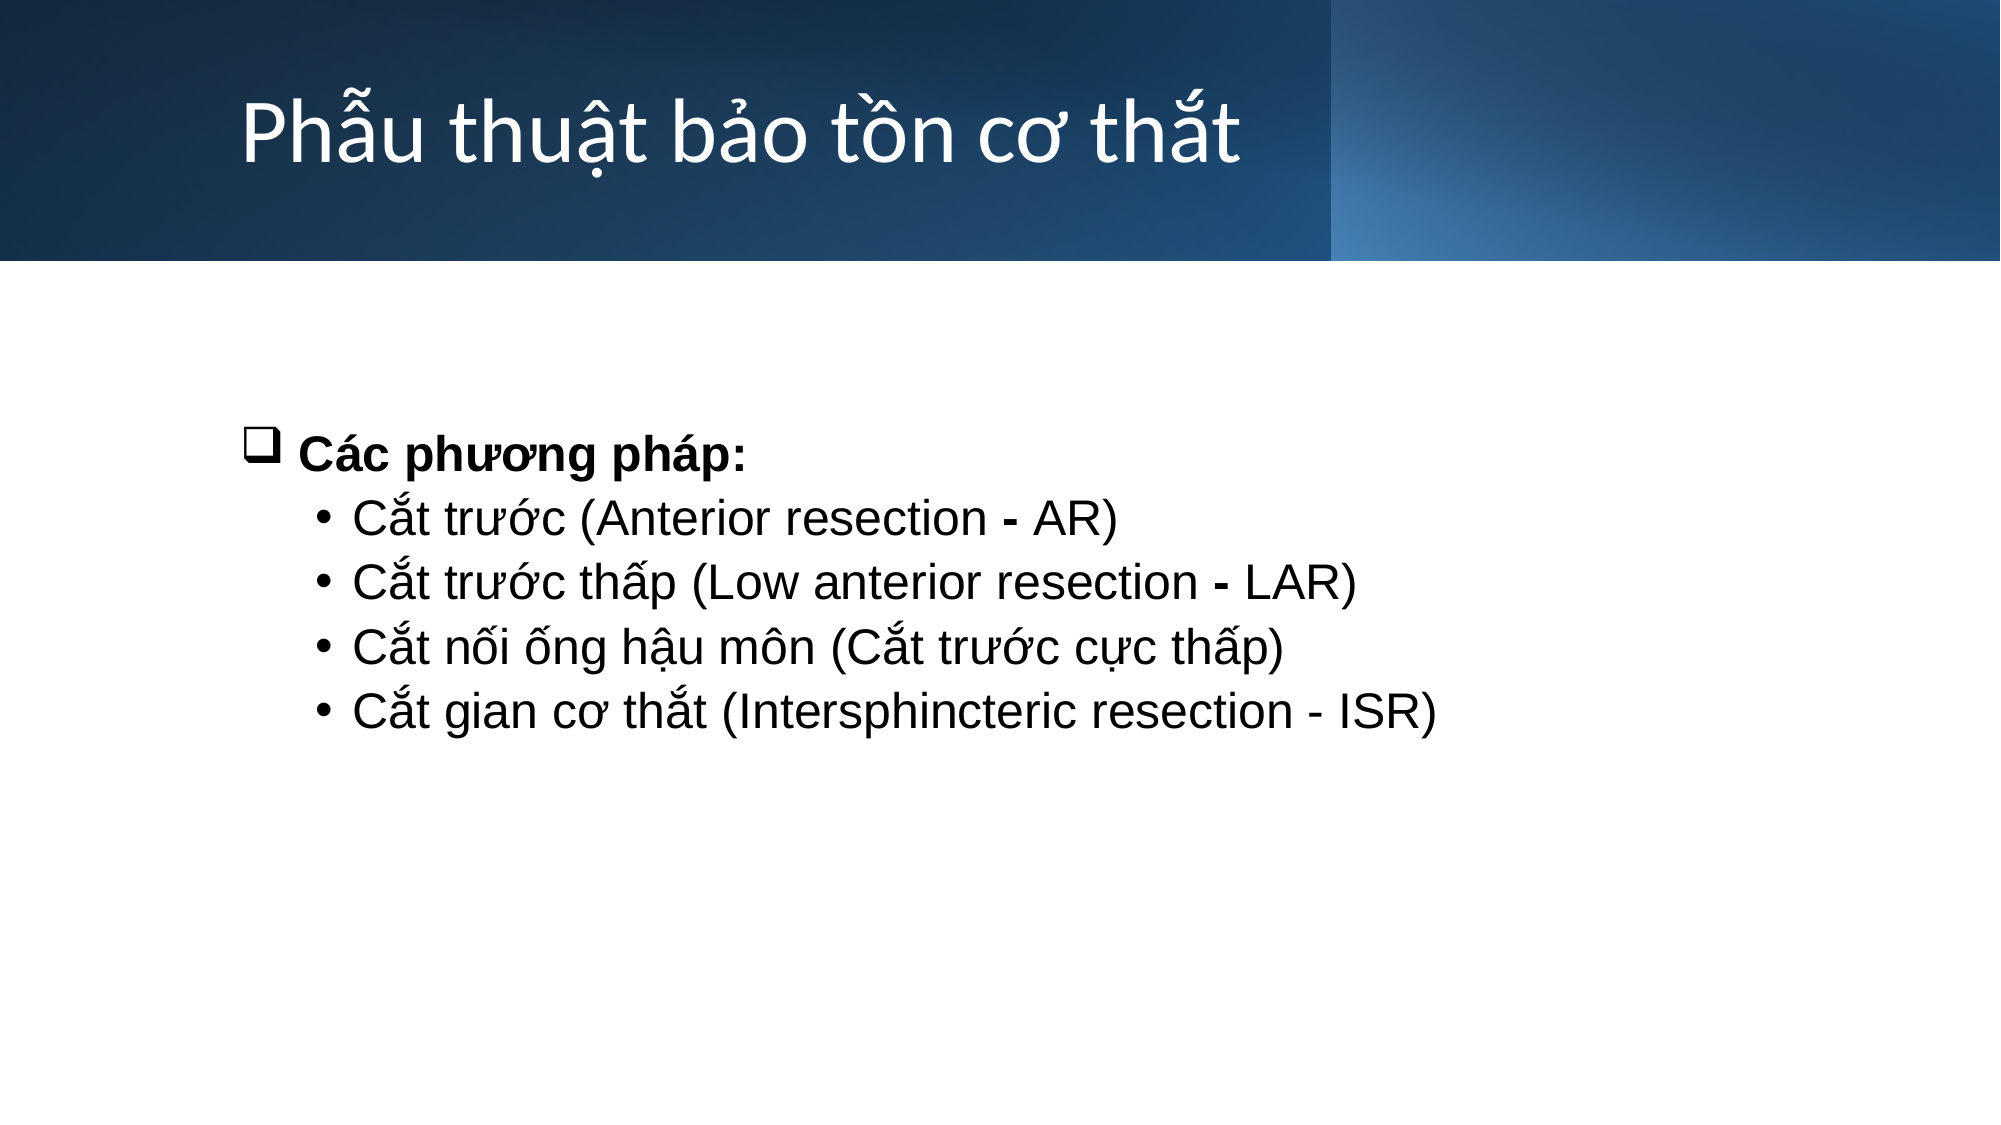

# Phẫu thuật bảo tồn cơ thắt
 Các phương pháp:
Cắt trước (Anterior resection - AR)
Cắt trước thấp (Low anterior resection - LAR)
Cắt nối ống hậu môn (Cắt trước cực thấp)
Cắt gian cơ thắt (Intersphincteric resection - ISR)